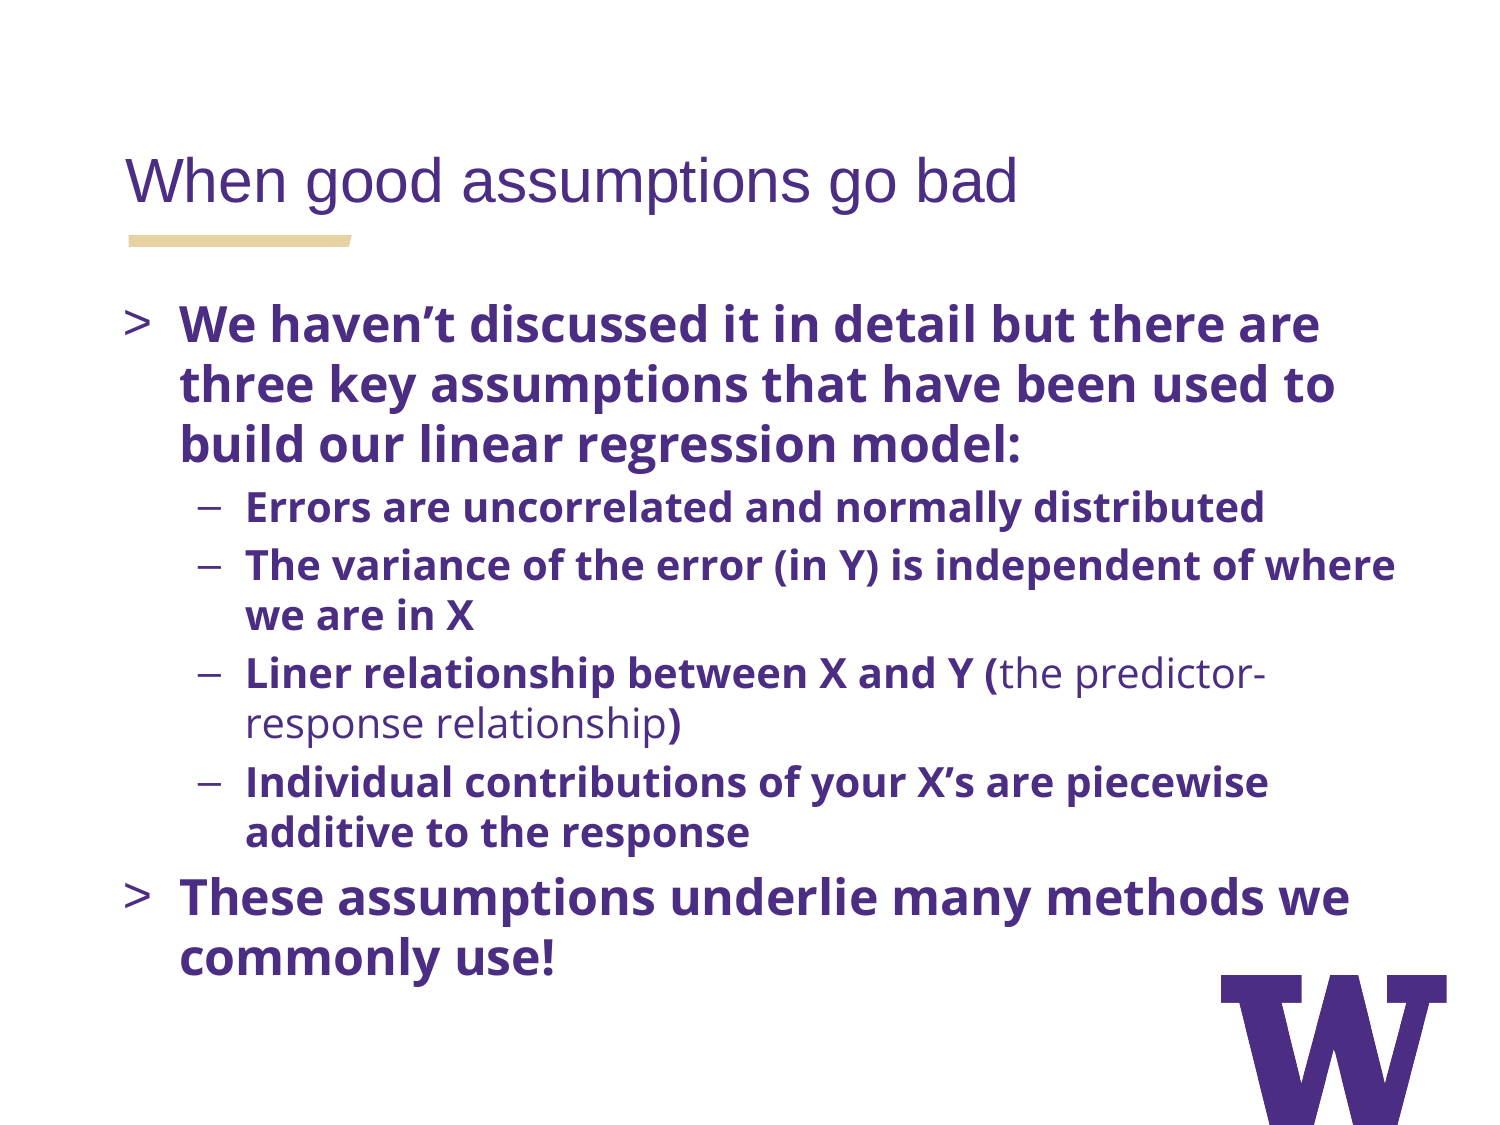

When good assumptions go bad
We haven’t discussed it in detail but there are three key assumptions that have been used to build our linear regression model:
Errors are uncorrelated and normally distributed
The variance of the error (in Y) is independent of where we are in X
Liner relationship between X and Y (the predictor-response relationship)
Individual contributions of your X’s are piecewise additive to the response
These assumptions underlie many methods we commonly use!